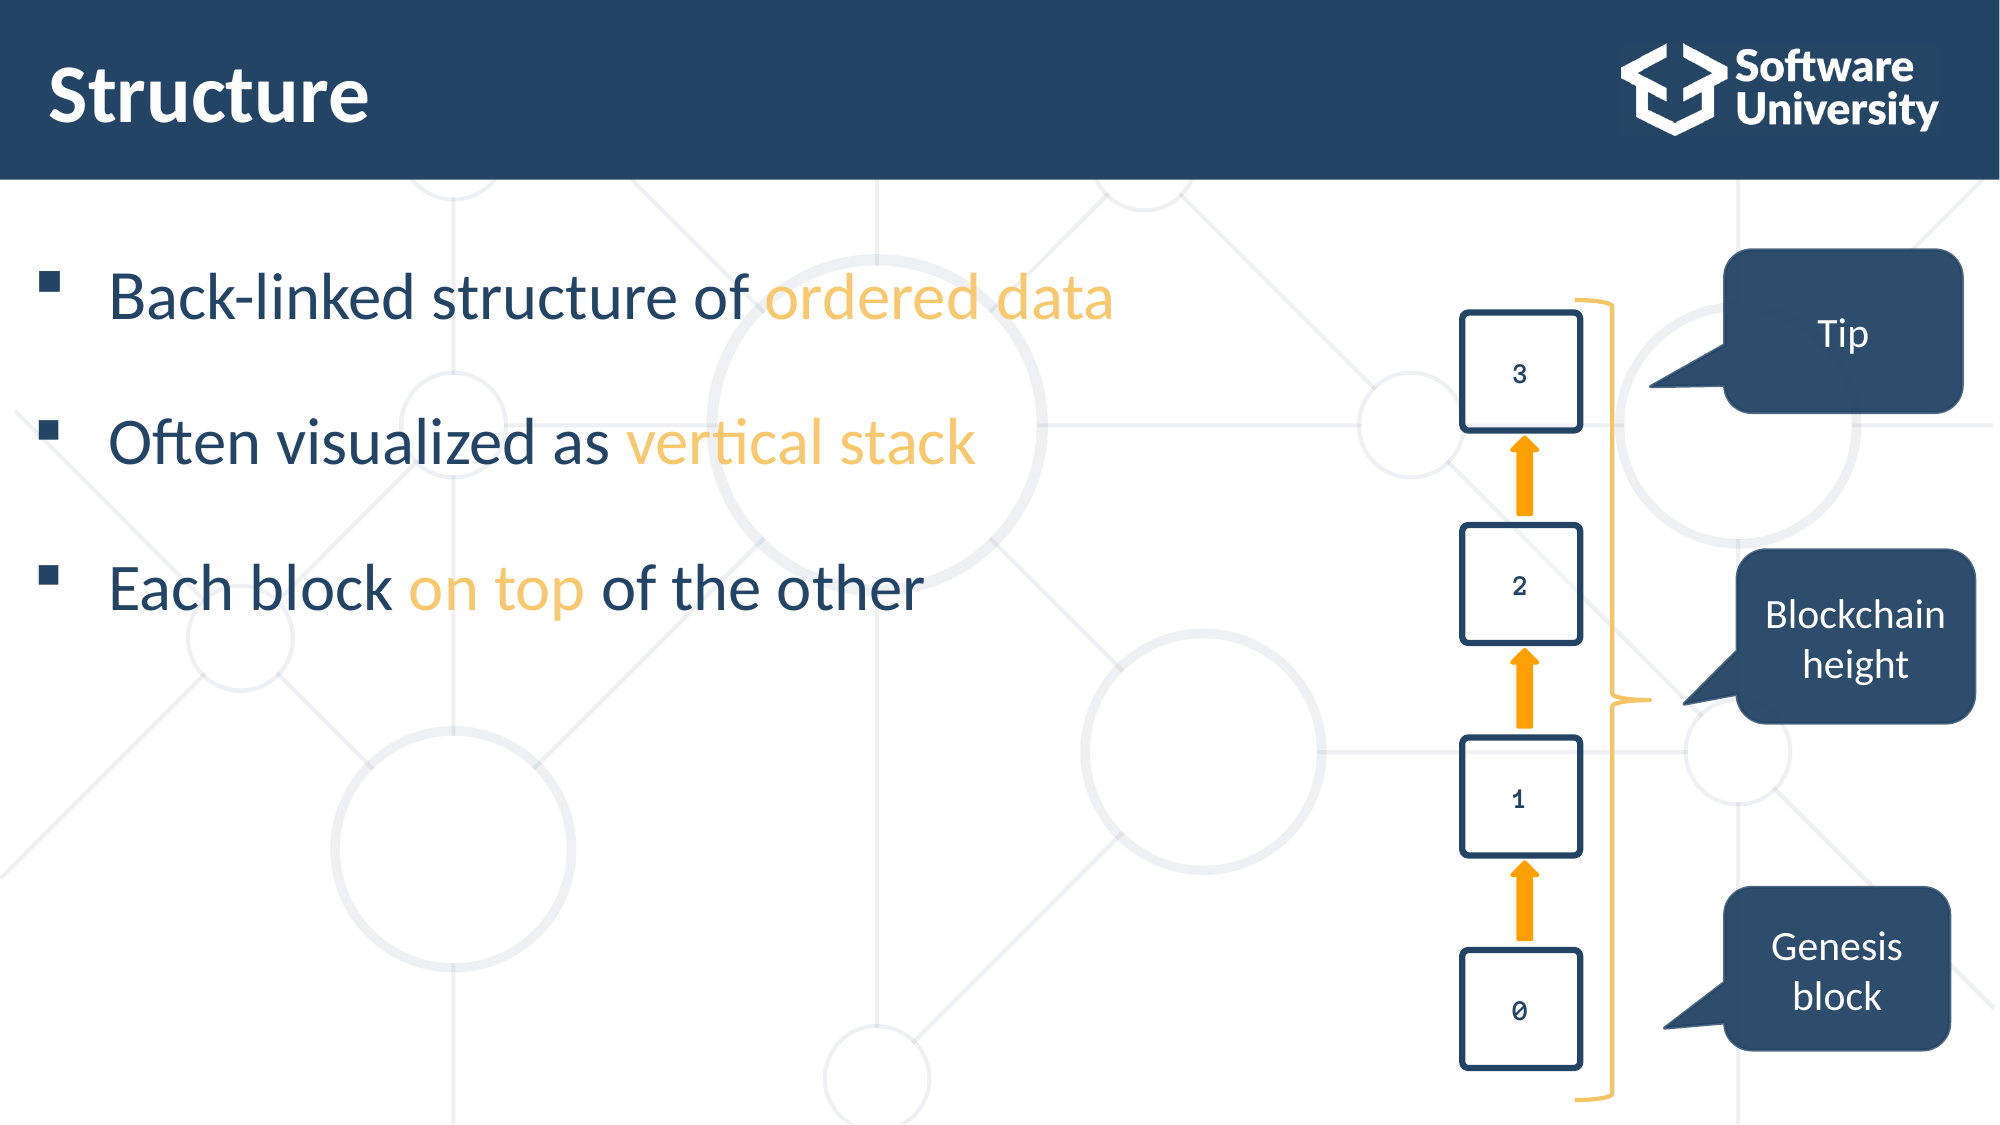

# Structure
Back-linked structure of ordered data
Often visualized as vertical stack
Each block on top of the other
Tip

3

2
Blockchain
height

1
Genesis block

0